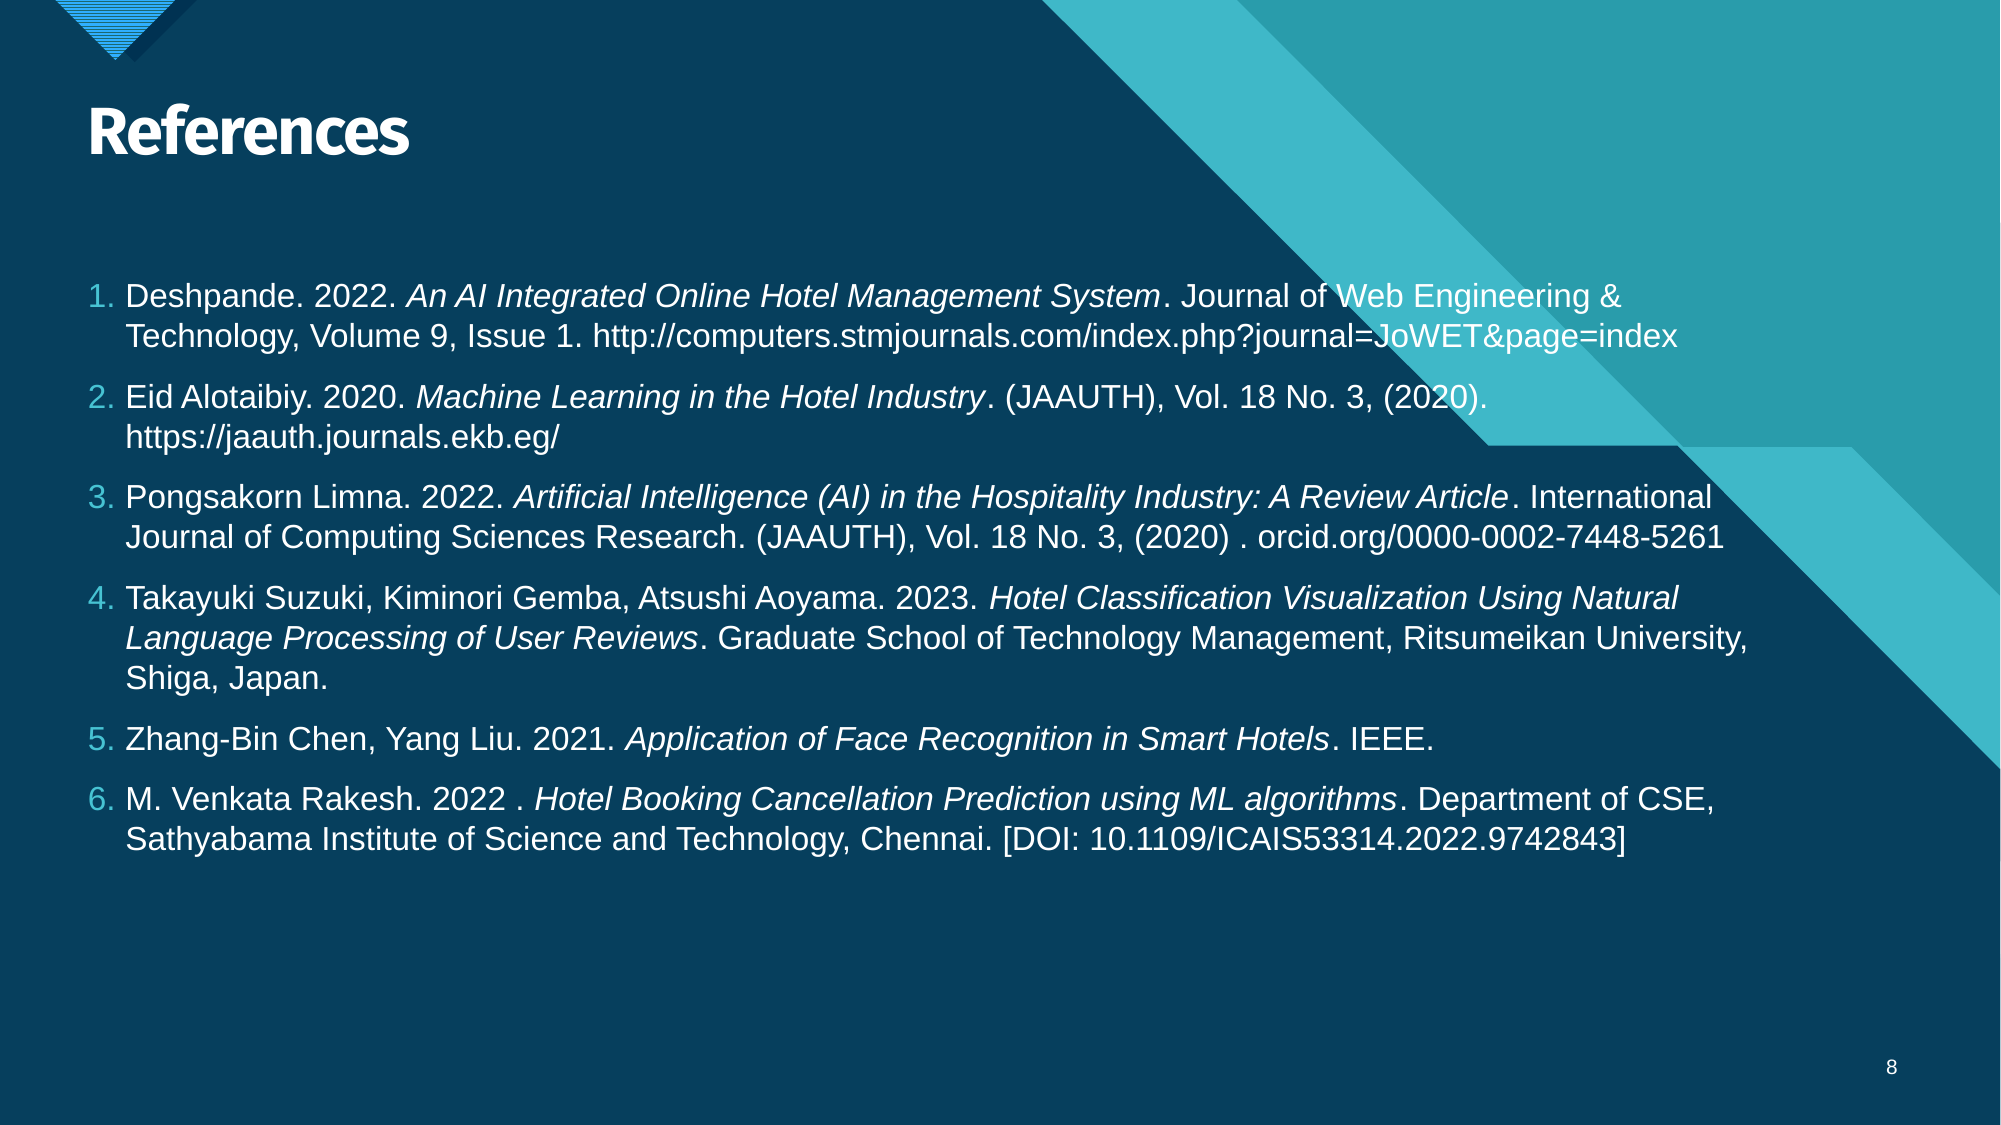

# References
Deshpande. 2022. An AI Integrated Online Hotel Management System. Journal of Web Engineering & Technology, Volume 9, Issue 1. http://computers.stmjournals.com/index.php?journal=JoWET&page=index
Eid Alotaibiy. 2020. Machine Learning in the Hotel Industry. (JAAUTH), Vol. 18 No. 3, (2020). https://jaauth.journals.ekb.eg/
Pongsakorn Limna. 2022. Artificial Intelligence (AI) in the Hospitality Industry: A Review Article. International Journal of Computing Sciences Research. (JAAUTH), Vol. 18 No. 3, (2020) . orcid.org/0000-0002-7448-5261
Takayuki Suzuki, Kiminori Gemba, Atsushi Aoyama. 2023. Hotel Classification Visualization Using Natural Language Processing of User Reviews. Graduate School of Technology Management, Ritsumeikan University, Shiga, Japan.
Zhang-Bin Chen, Yang Liu. 2021. Application of Face Recognition in Smart Hotels. IEEE.
M. Venkata Rakesh. 2022 . Hotel Booking Cancellation Prediction using ML algorithms. Department of CSE, Sathyabama Institute of Science and Technology, Chennai. [DOI: 10.1109/ICAIS53314.2022.9742843]

8